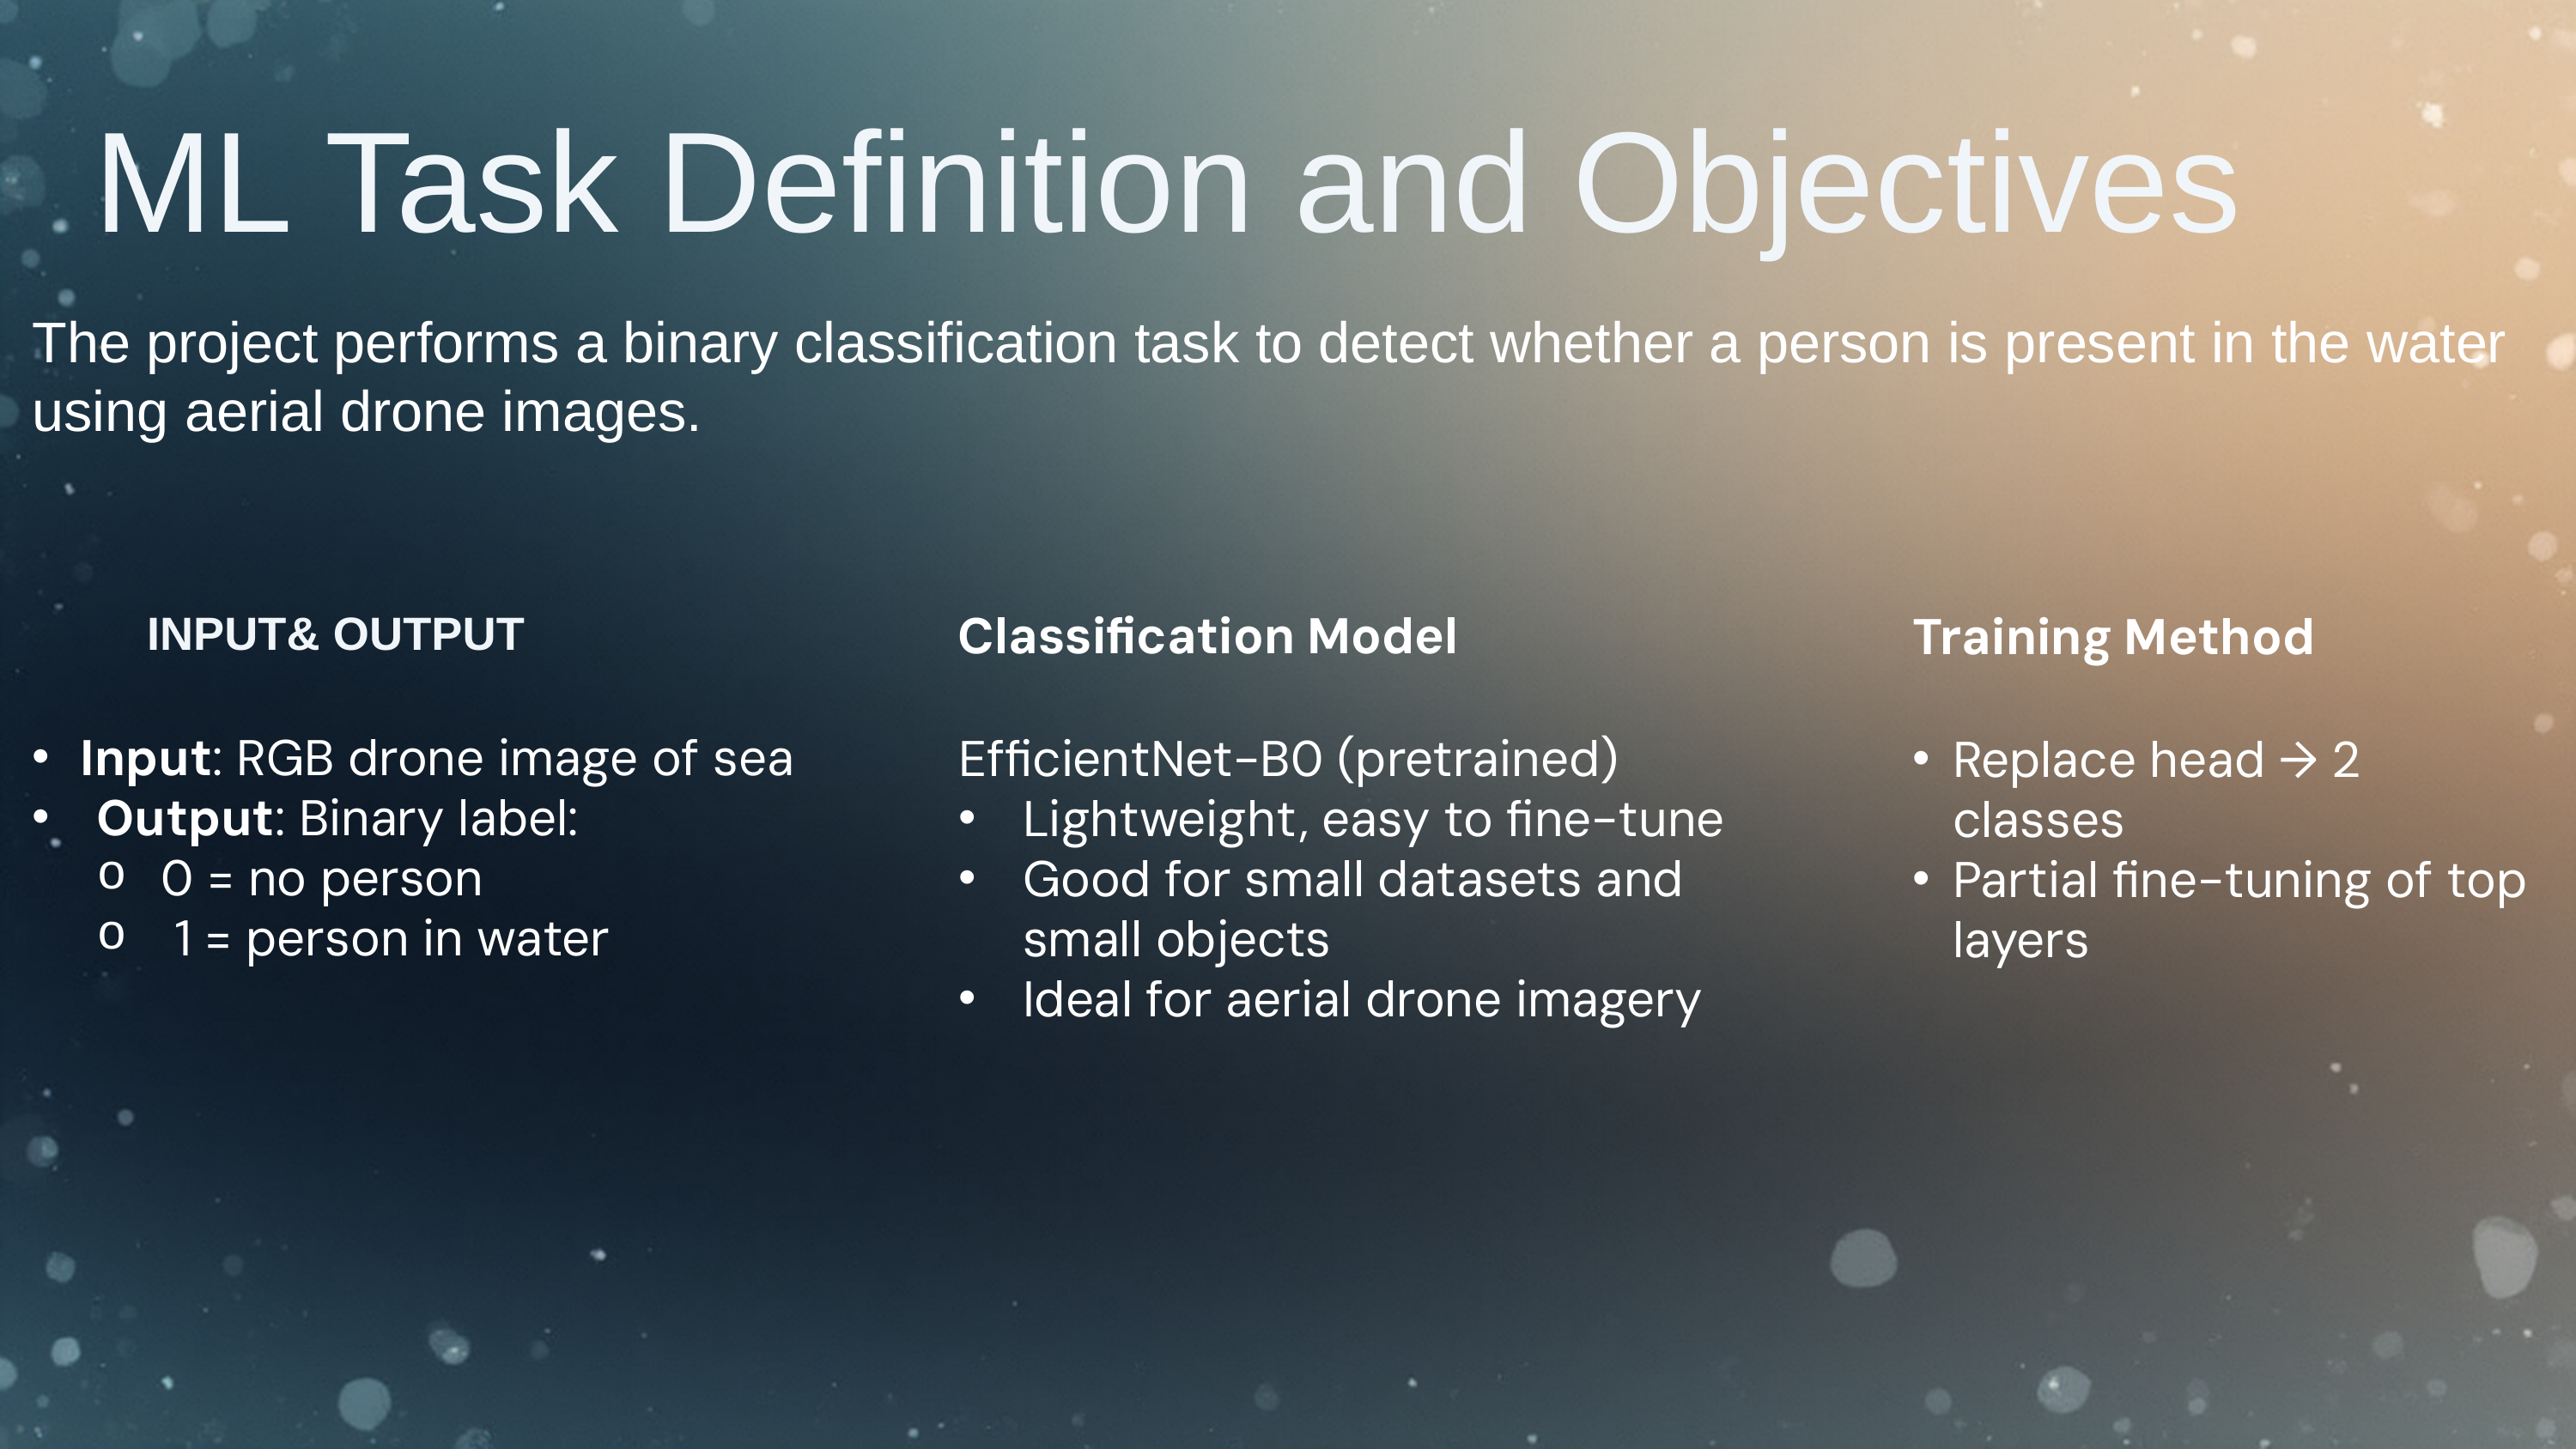

ML Task Definition and Objectives
The project performs a binary classification task to detect whether a person is present in the water using aerial drone images.
INPUT& OUTPUT
Input: RGB drone image of sea
Output: Binary label:
0 = no person
 1 = person in water
Classification Model
EfficientNet-B0 (pretrained)
Lightweight, easy to fine-tune
Good for small datasets and small objects
Ideal for aerial drone imagery

Training Method
Replace head → 2 classes
Partial fine-tuning of top layers